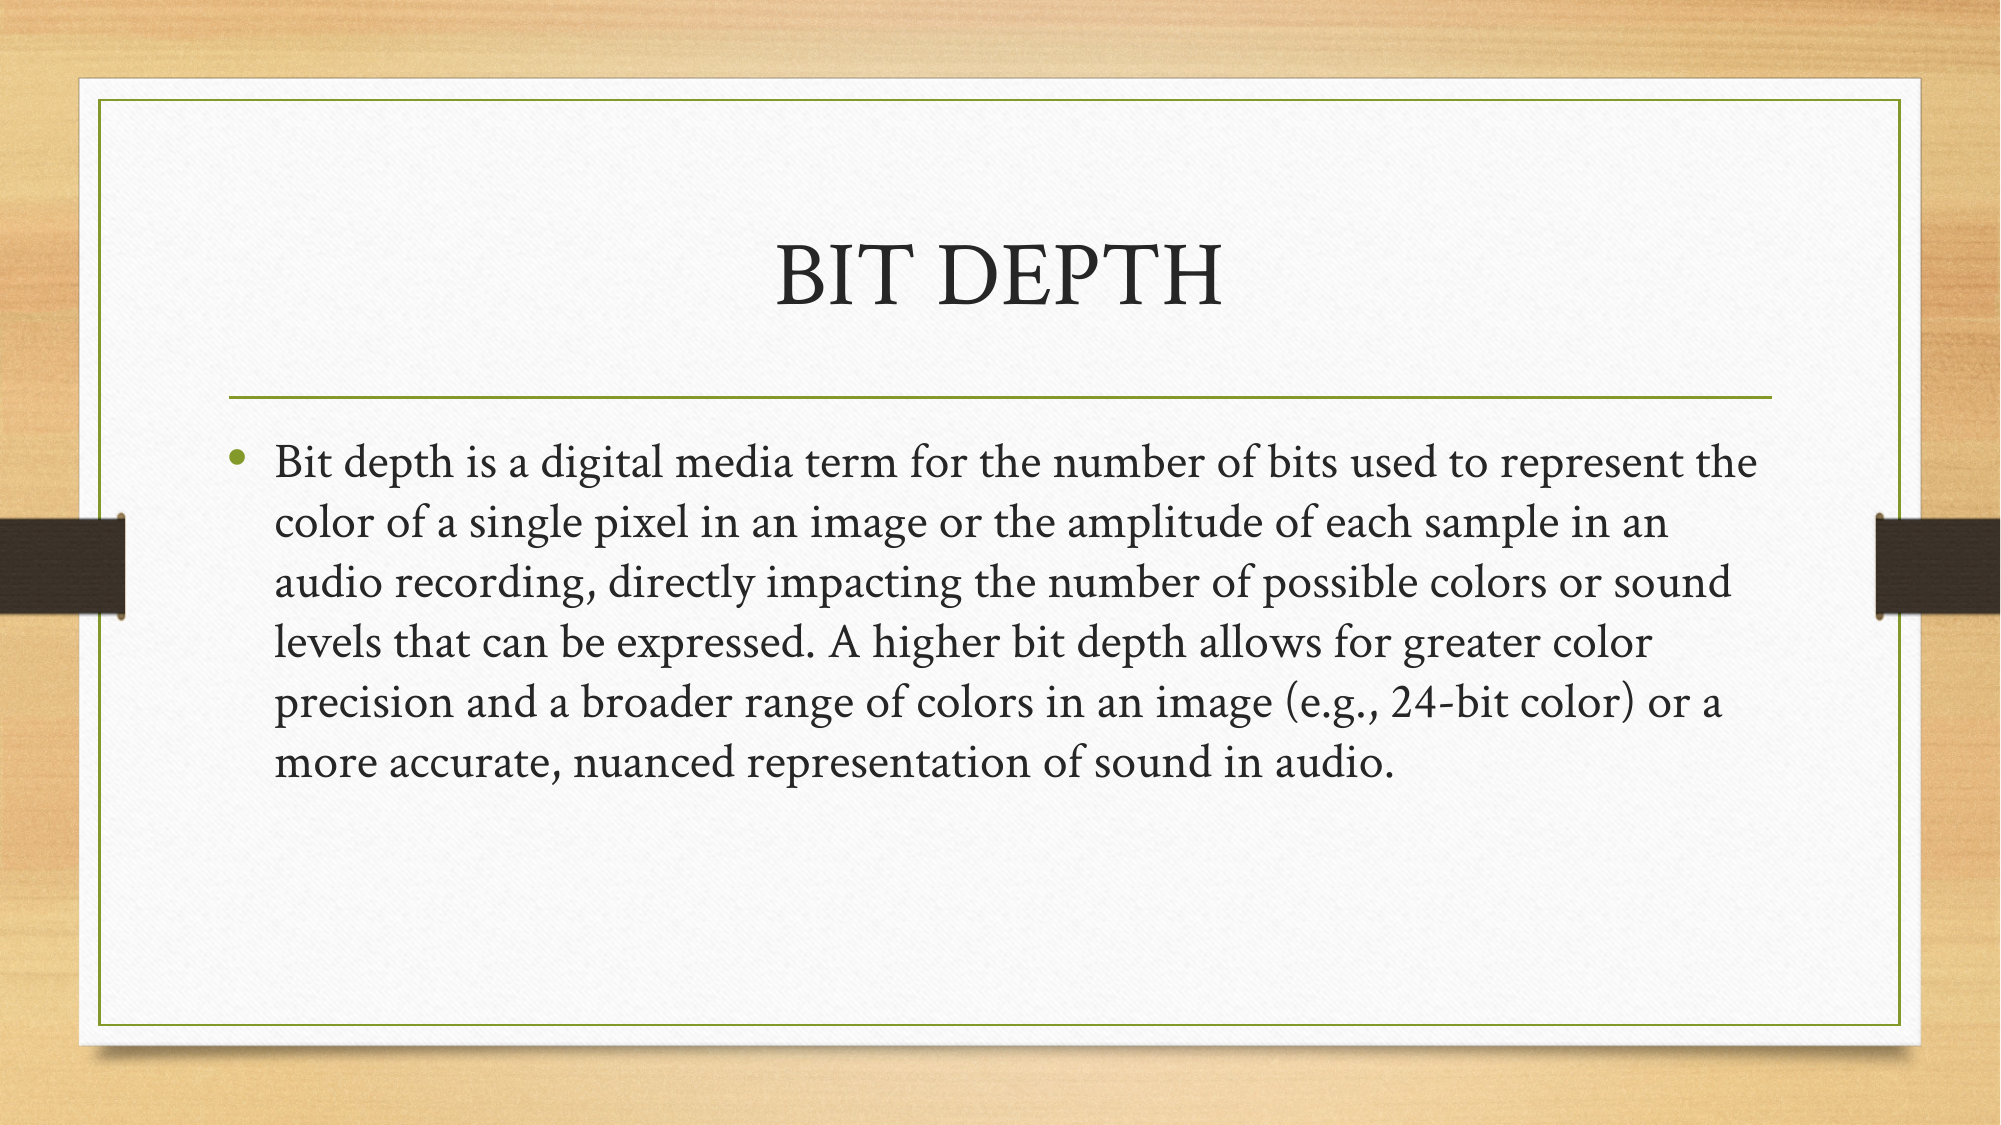

# BIT DEPTH
Bit depth is a digital media term for the number of bits used to represent the color of a single pixel in an image or the amplitude of each sample in an audio recording, directly impacting the number of possible colors or sound levels that can be expressed. A higher bit depth allows for greater color precision and a broader range of colors in an image (e.g., 24-bit color) or a more accurate, nuanced representation of sound in audio.